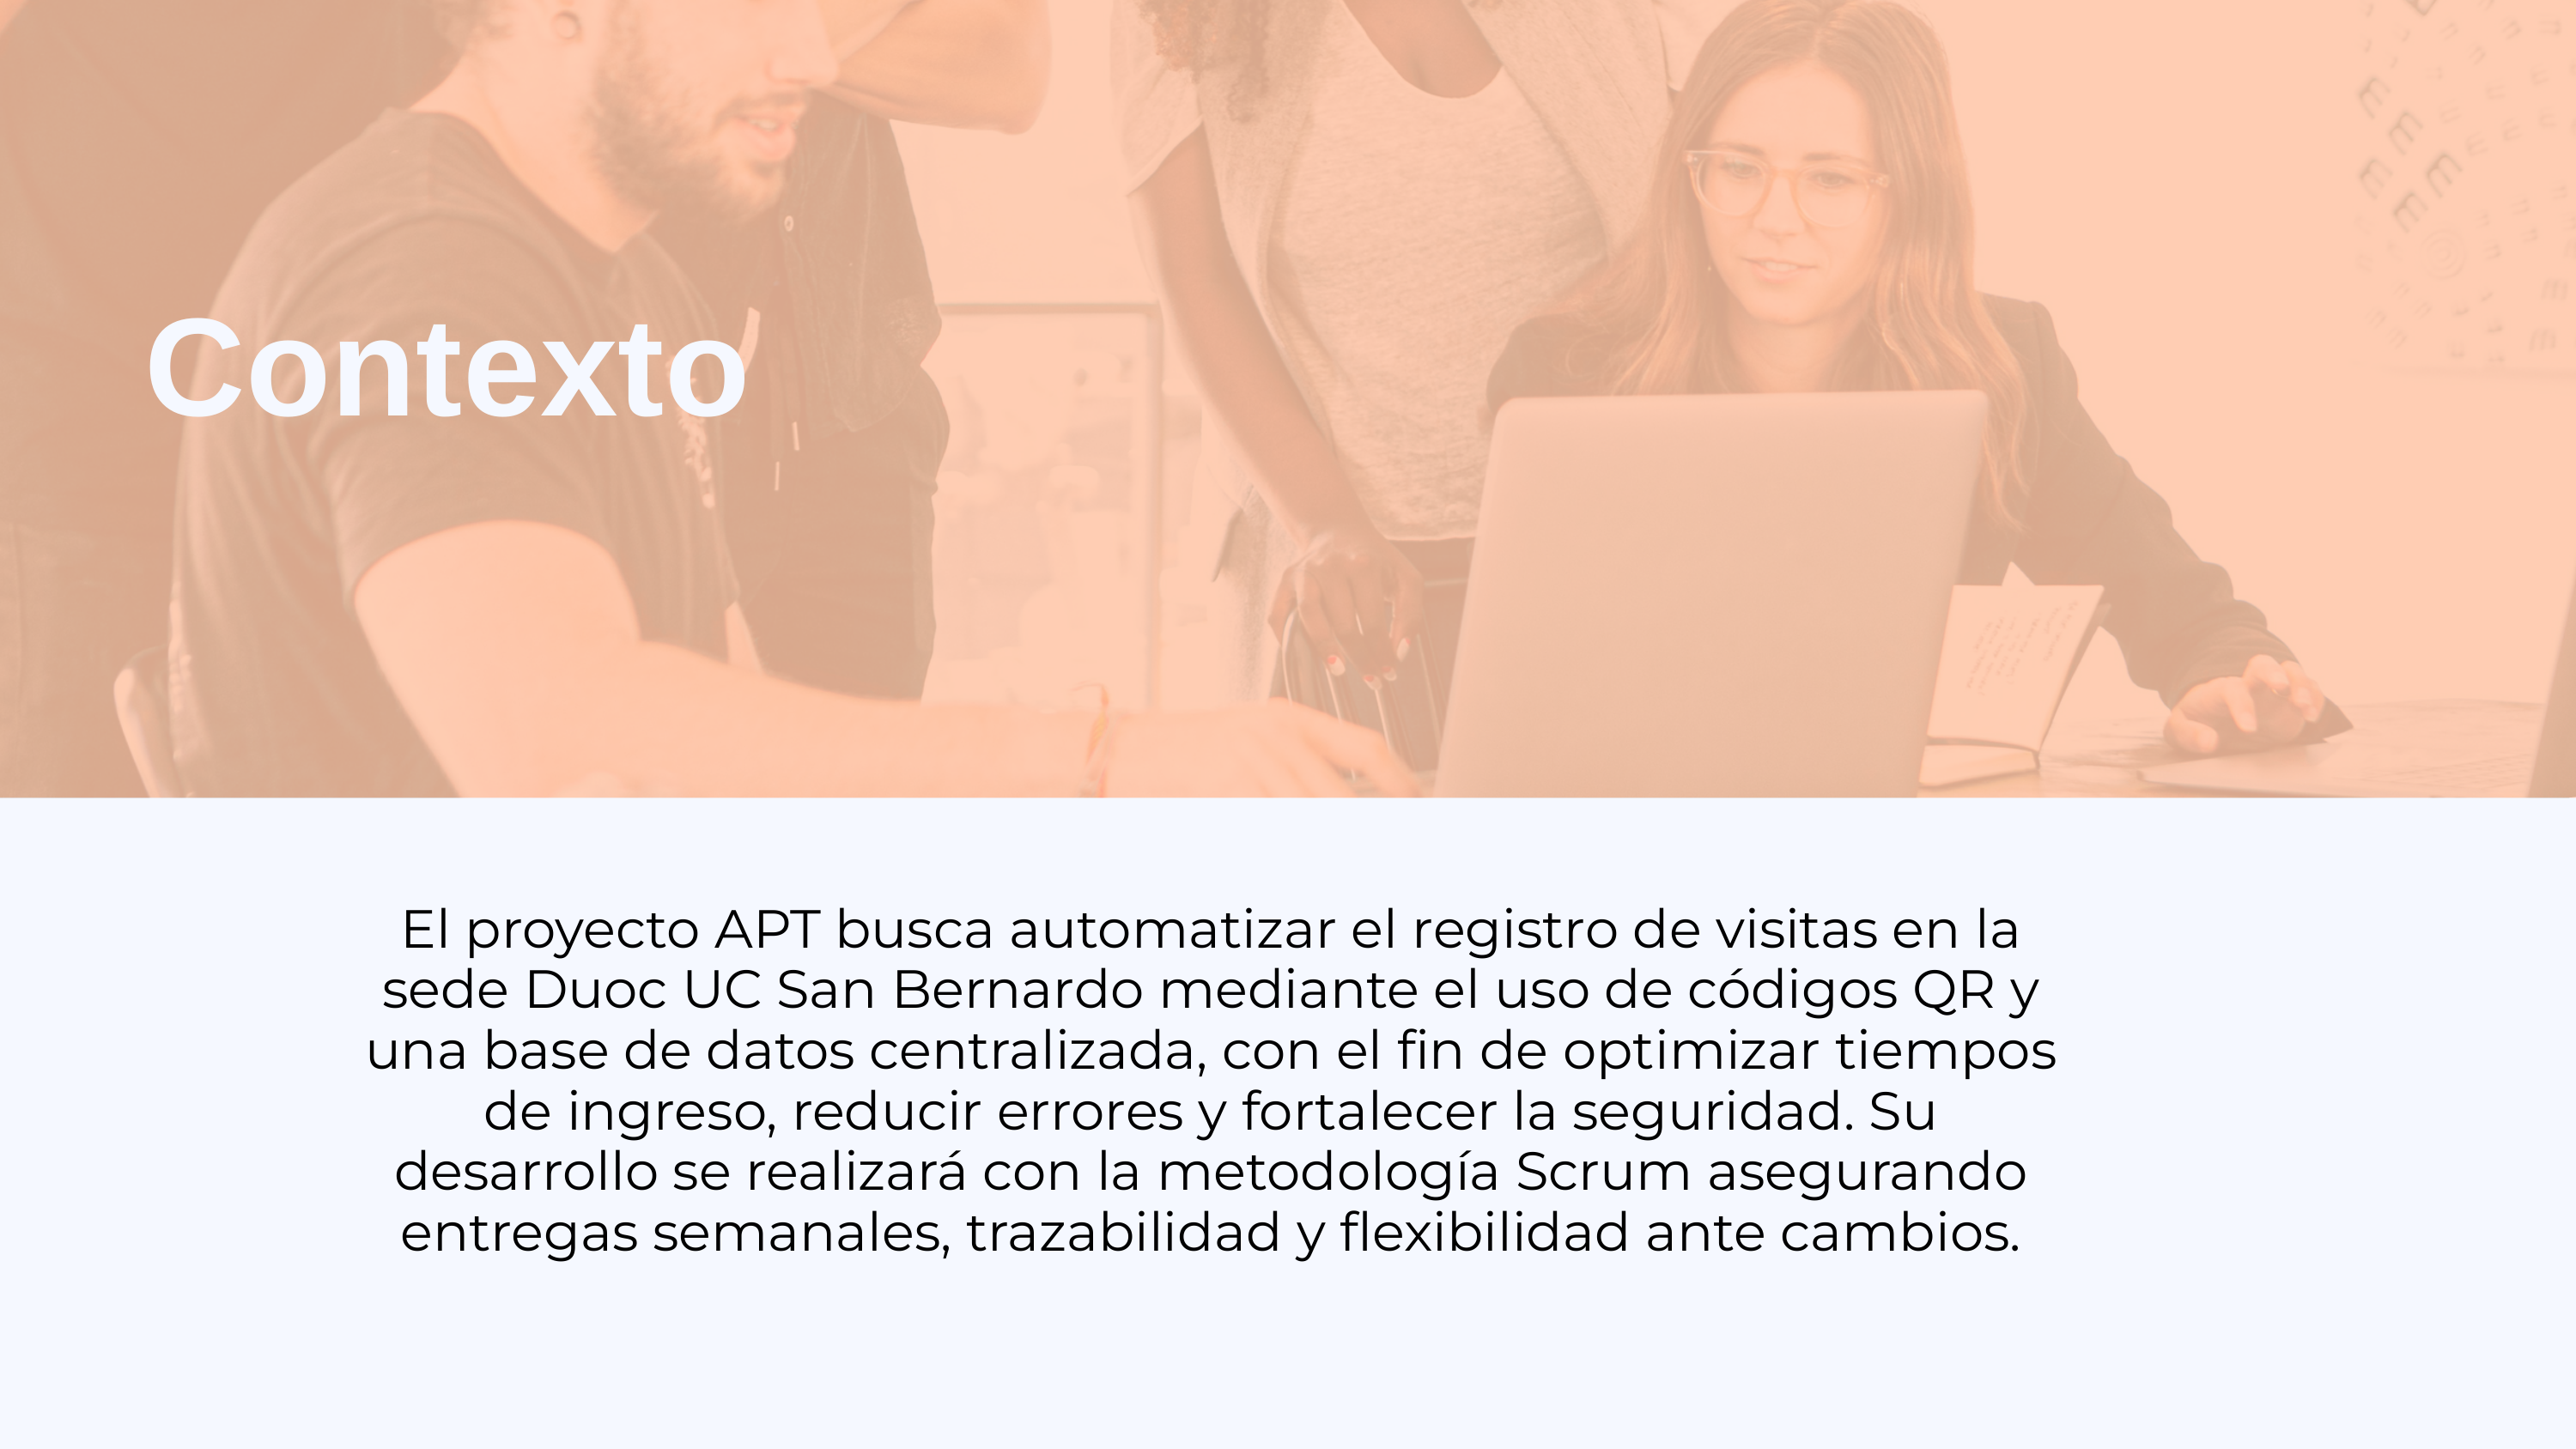

Contexto
El proyecto APT busca automatizar el registro de visitas en la sede Duoc UC San Bernardo mediante el uso de códigos QR y una base de datos centralizada, con el fin de optimizar tiempos de ingreso, reducir errores y fortalecer la seguridad. Su desarrollo se realizará con la metodología Scrum asegurando entregas semanales, trazabilidad y flexibilidad ante cambios.